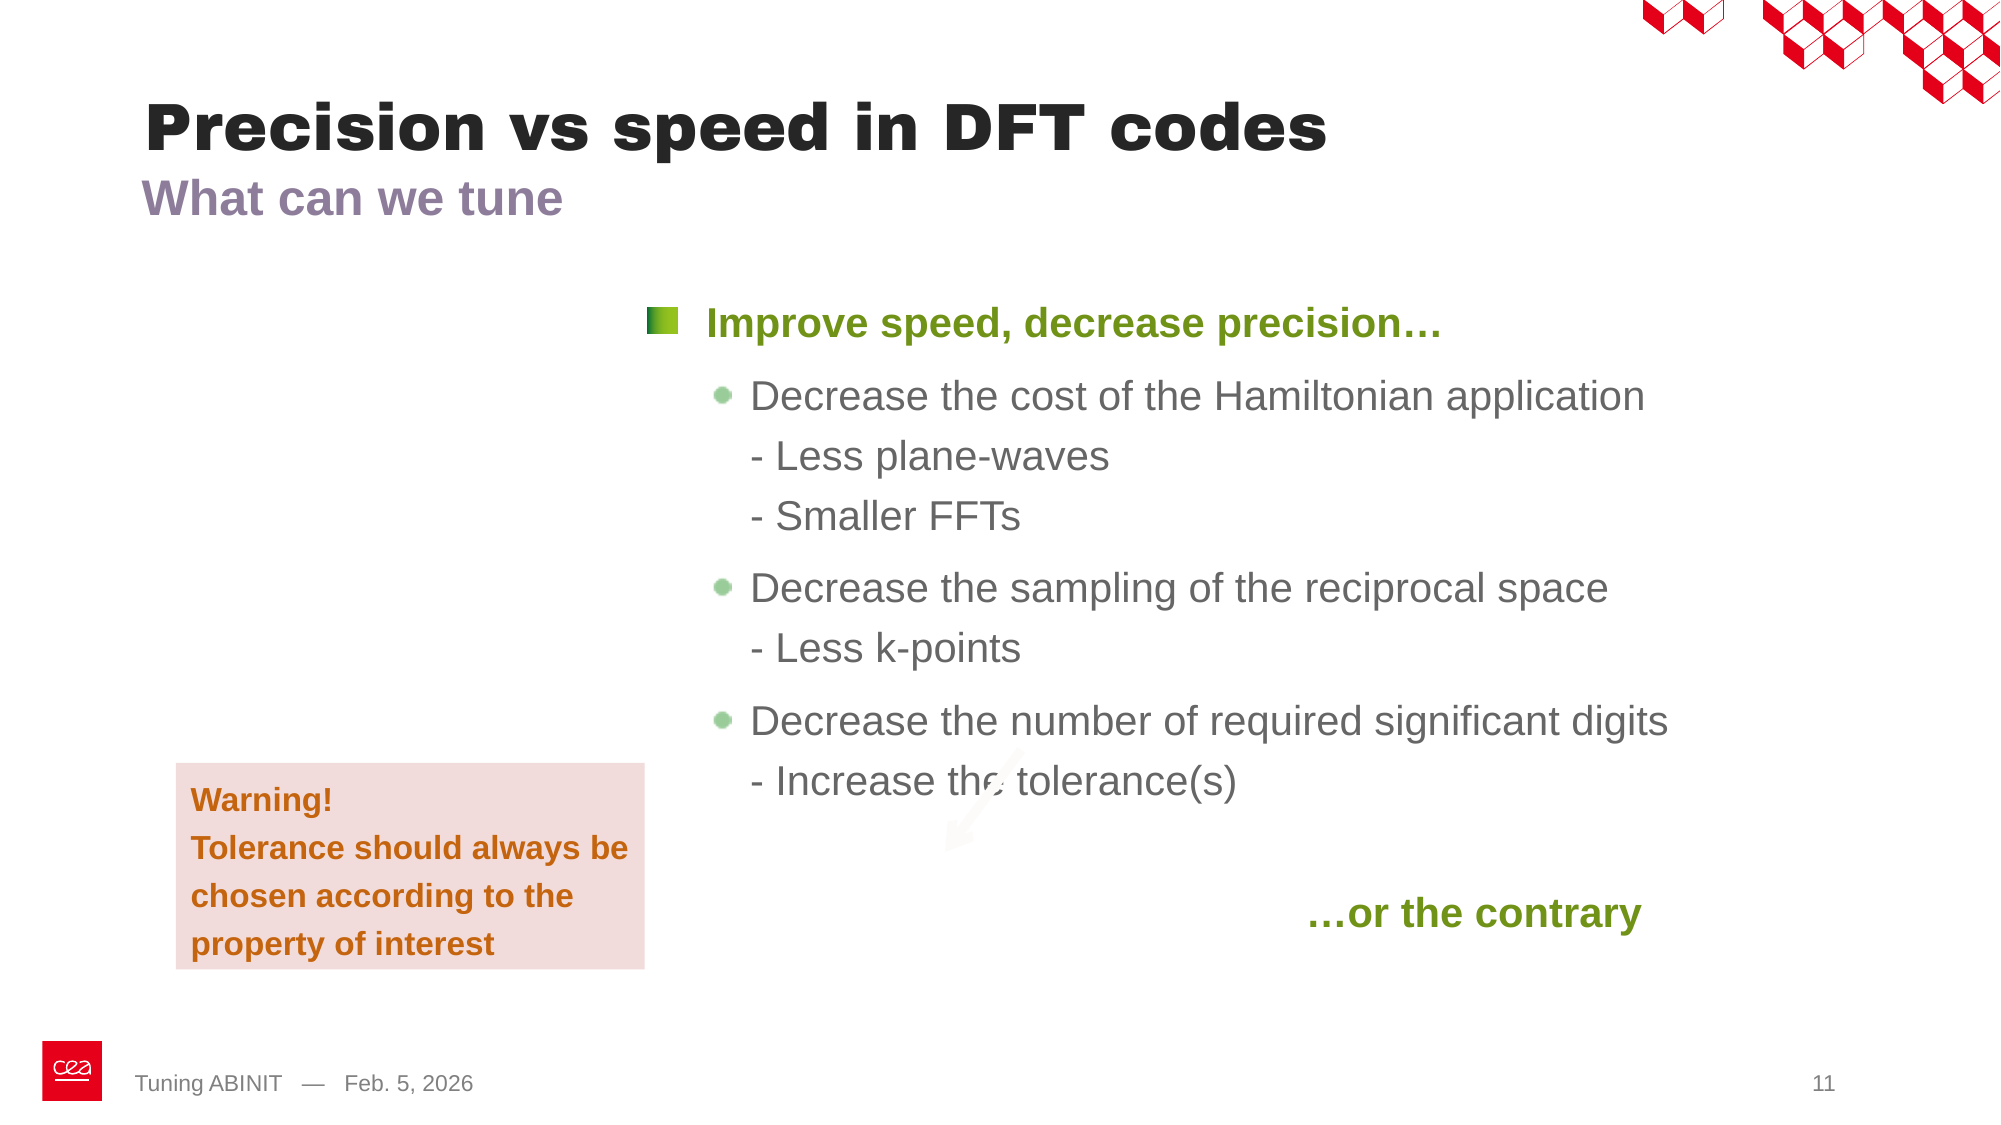

Precision vs speed in DFT codes

What can we tune
Improve speed, decrease precision…
Decrease the cost of the Hamiltonian application
- Less plane-waves
- Smaller FFTs
Decrease the sampling of the reciprocal space
- Less k-points
Decrease the number of required significant digits
- Increase the tolerance(s)
				…or the contrary

Warning!
Tolerance should always be chosen according to the property of interest